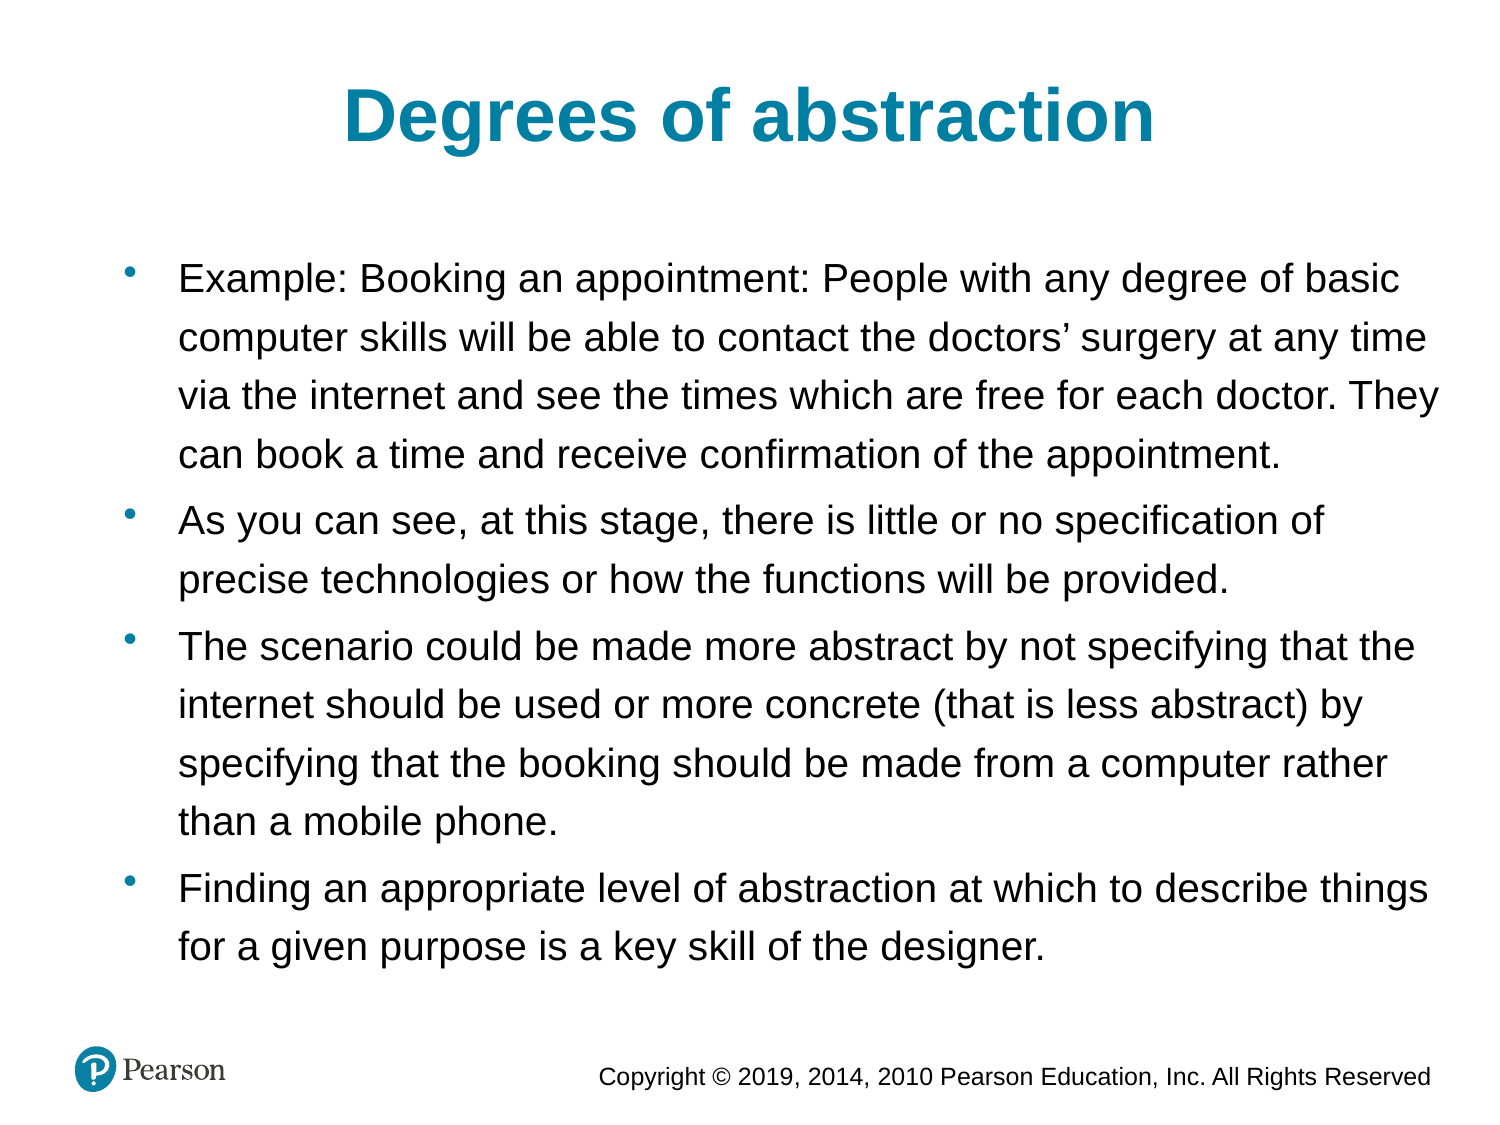

Degrees of abstraction
Example: Booking an appointment: People with any degree of basic computer skills will be able to contact the doctors’ surgery at any time via the internet and see the times which are free for each doctor. They can book a time and receive confirmation of the appointment.
As you can see, at this stage, there is little or no specification of precise technologies or how the functions will be provided.
The scenario could be made more abstract by not specifying that the internet should be used or more concrete (that is less abstract) by specifying that the booking should be made from a computer rather than a mobile phone.
Finding an appropriate level of abstraction at which to describe things for a given purpose is a key skill of the designer.